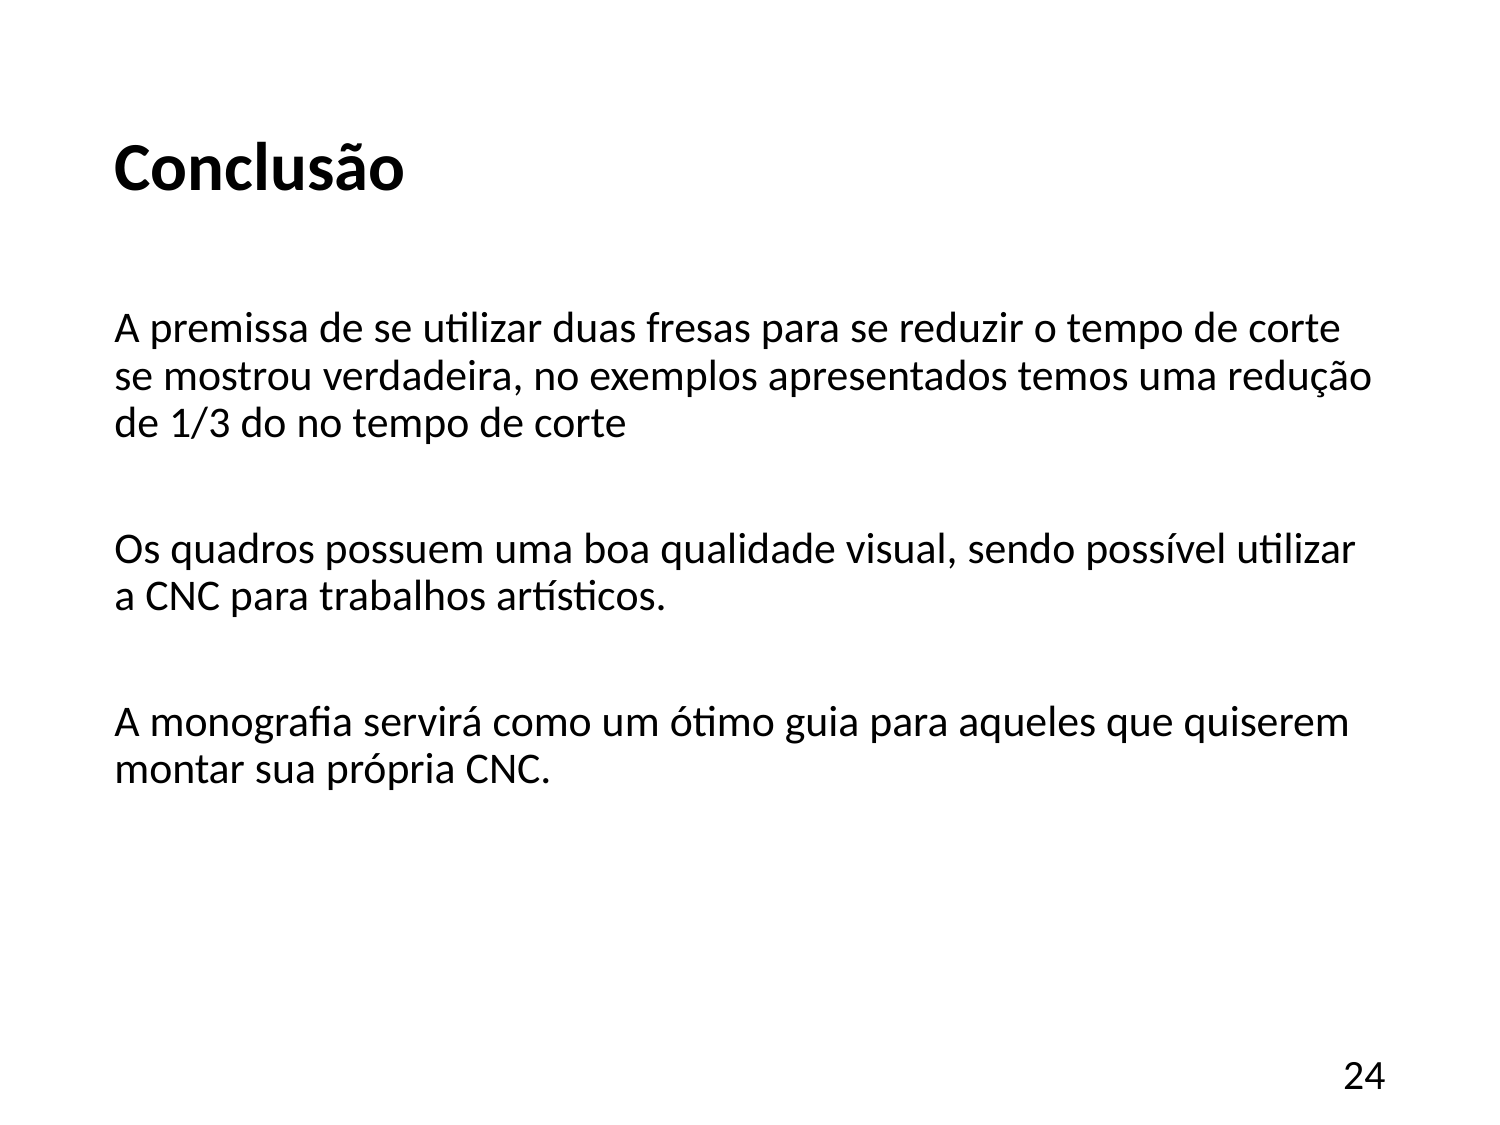

# Conclusão
A premissa de se utilizar duas fresas para se reduzir o tempo de corte se mostrou verdadeira, no exemplos apresentados temos uma redução de 1/3 do no tempo de corte

Os quadros possuem uma boa qualidade visual, sendo possível utilizar a CNC para trabalhos artísticos.

A monografia servirá como um ótimo guia para aqueles que quiserem montar sua própria CNC.
24